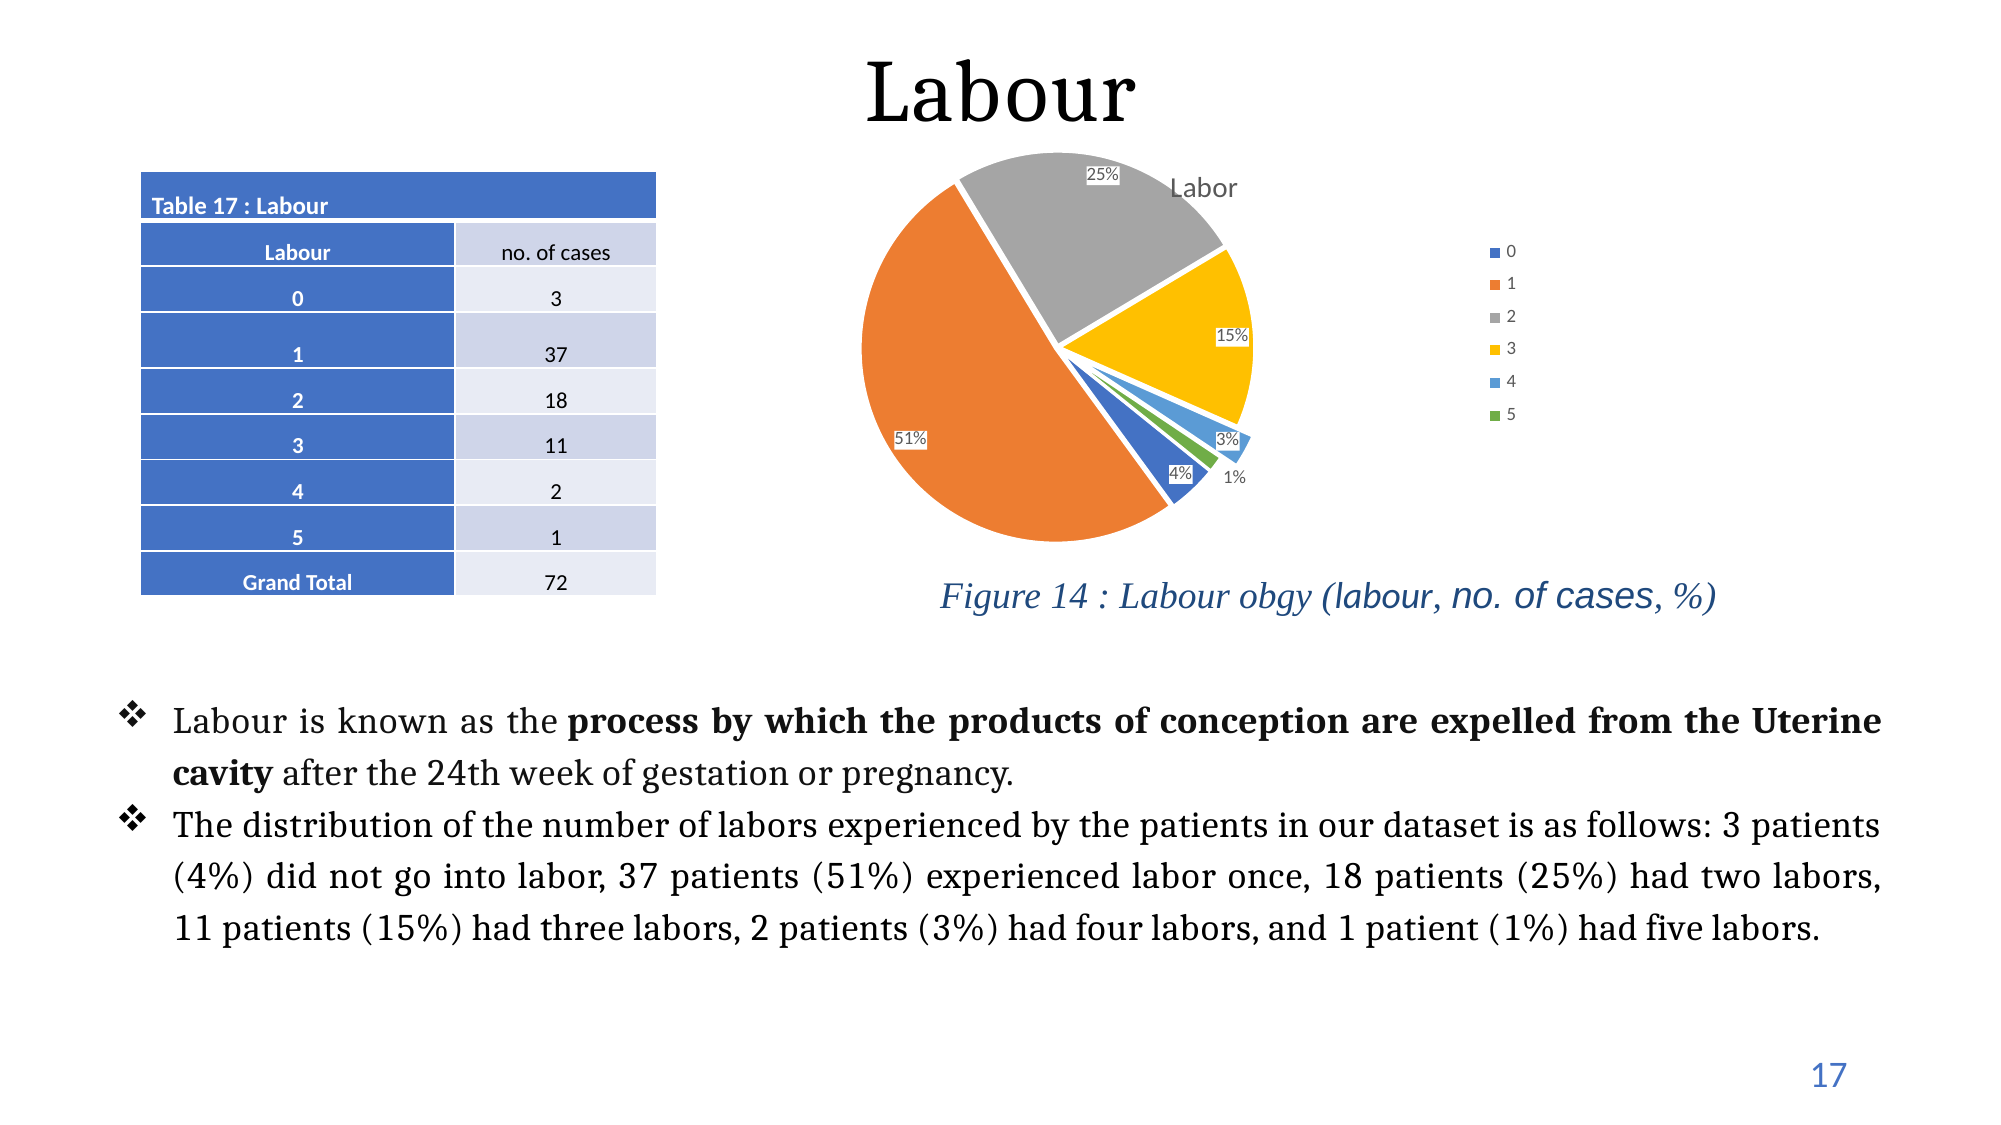

# Labour

### Chart: Labor

| Category | Count |
|---|---|
| 0 | 3.0 |
| 1 | 37.0 |
| 2 | 18.0 |
| 3 | 11.0 |
| 4 | 2.0 |
| 5 | 1.0 |
| Table 17 : Labour |  |
| --- | --- |
| Labour | no. of cases |
| 0 | 3 |
| 1 | 37 |
| 2 | 18 |
| 3 | 11 |
| 4 | 2 |
| 5 | 1 |
| Grand Total | 72 |
Figure 14 : Labour obgy (labour, no. of cases, %)
Labour is known as the process by which the products of conception are expelled from the Uterine cavity after the 24th week of gestation or pregnancy.
The distribution of the number of labors experienced by the patients in our dataset is as follows: 3 patients (4%) did not go into labor, 37 patients (51%) experienced labor once, 18 patients (25%) had two labors, 11 patients (15%) had three labors, 2 patients (3%) had four labors, and 1 patient (1%) had five labors.
17